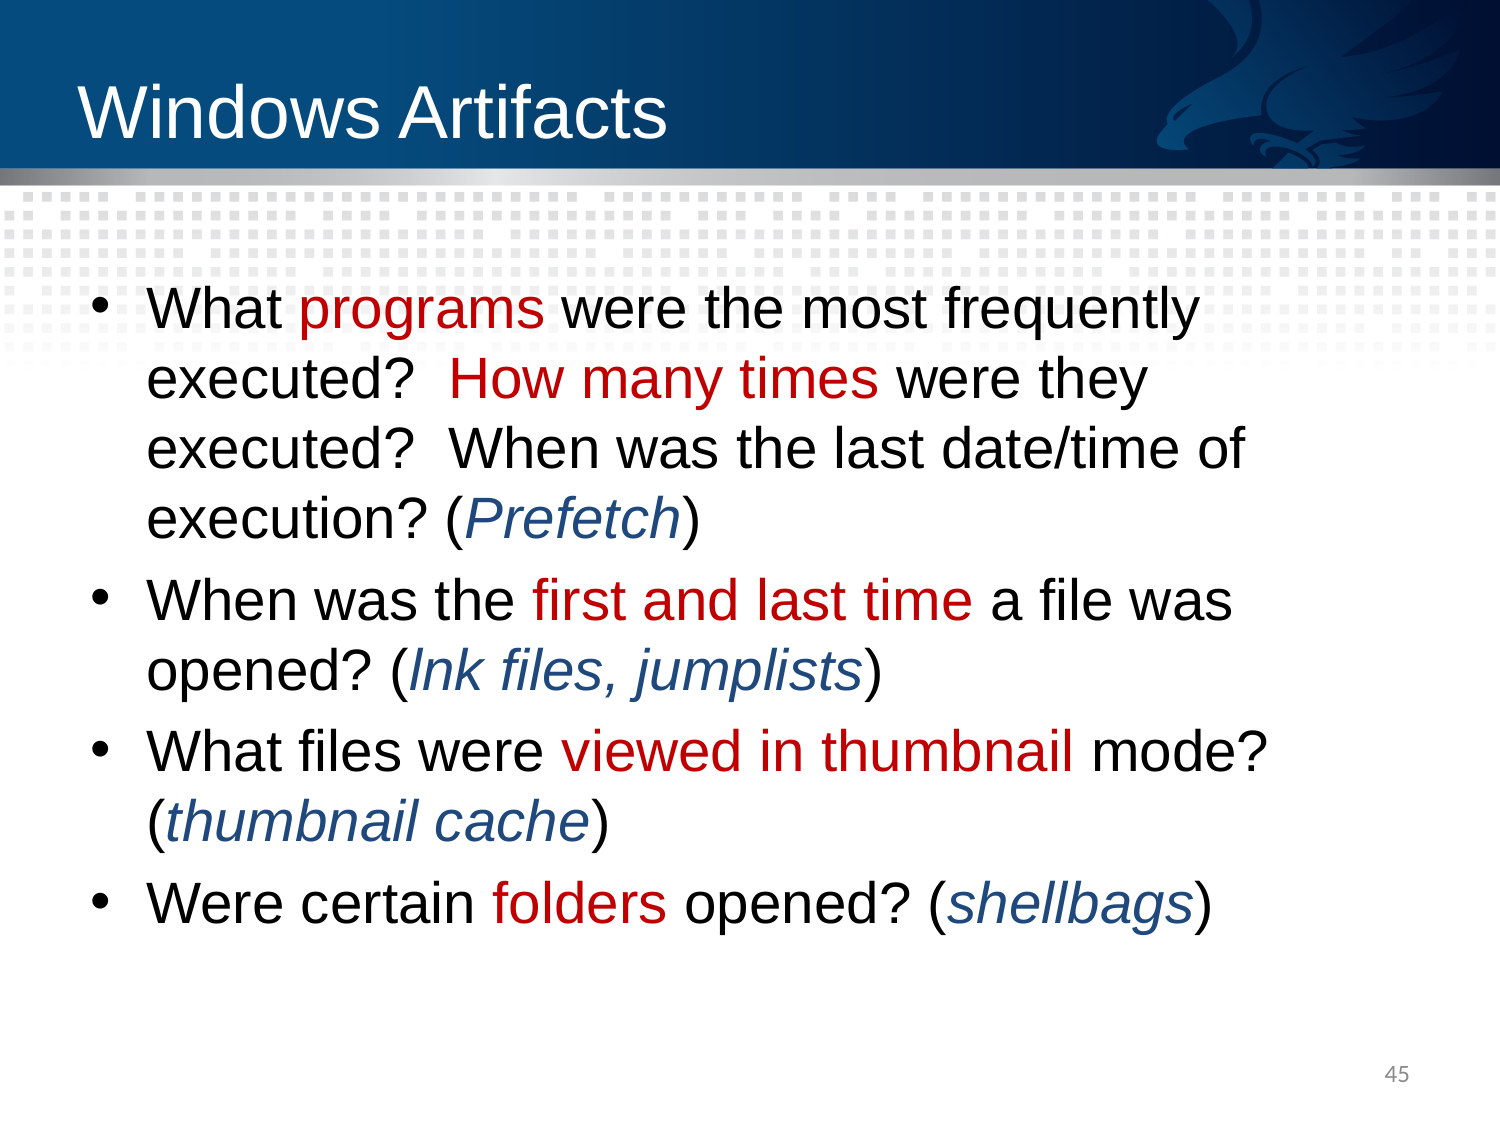

# Windows Artifacts
What programs were the most frequently executed?  How many times were they executed?  When was the last date/time of execution? (Prefetch)
When was the first and last time a file was opened? (lnk files, jumplists)
What files were viewed in thumbnail mode? (thumbnail cache)
Were certain folders opened? (shellbags)

45